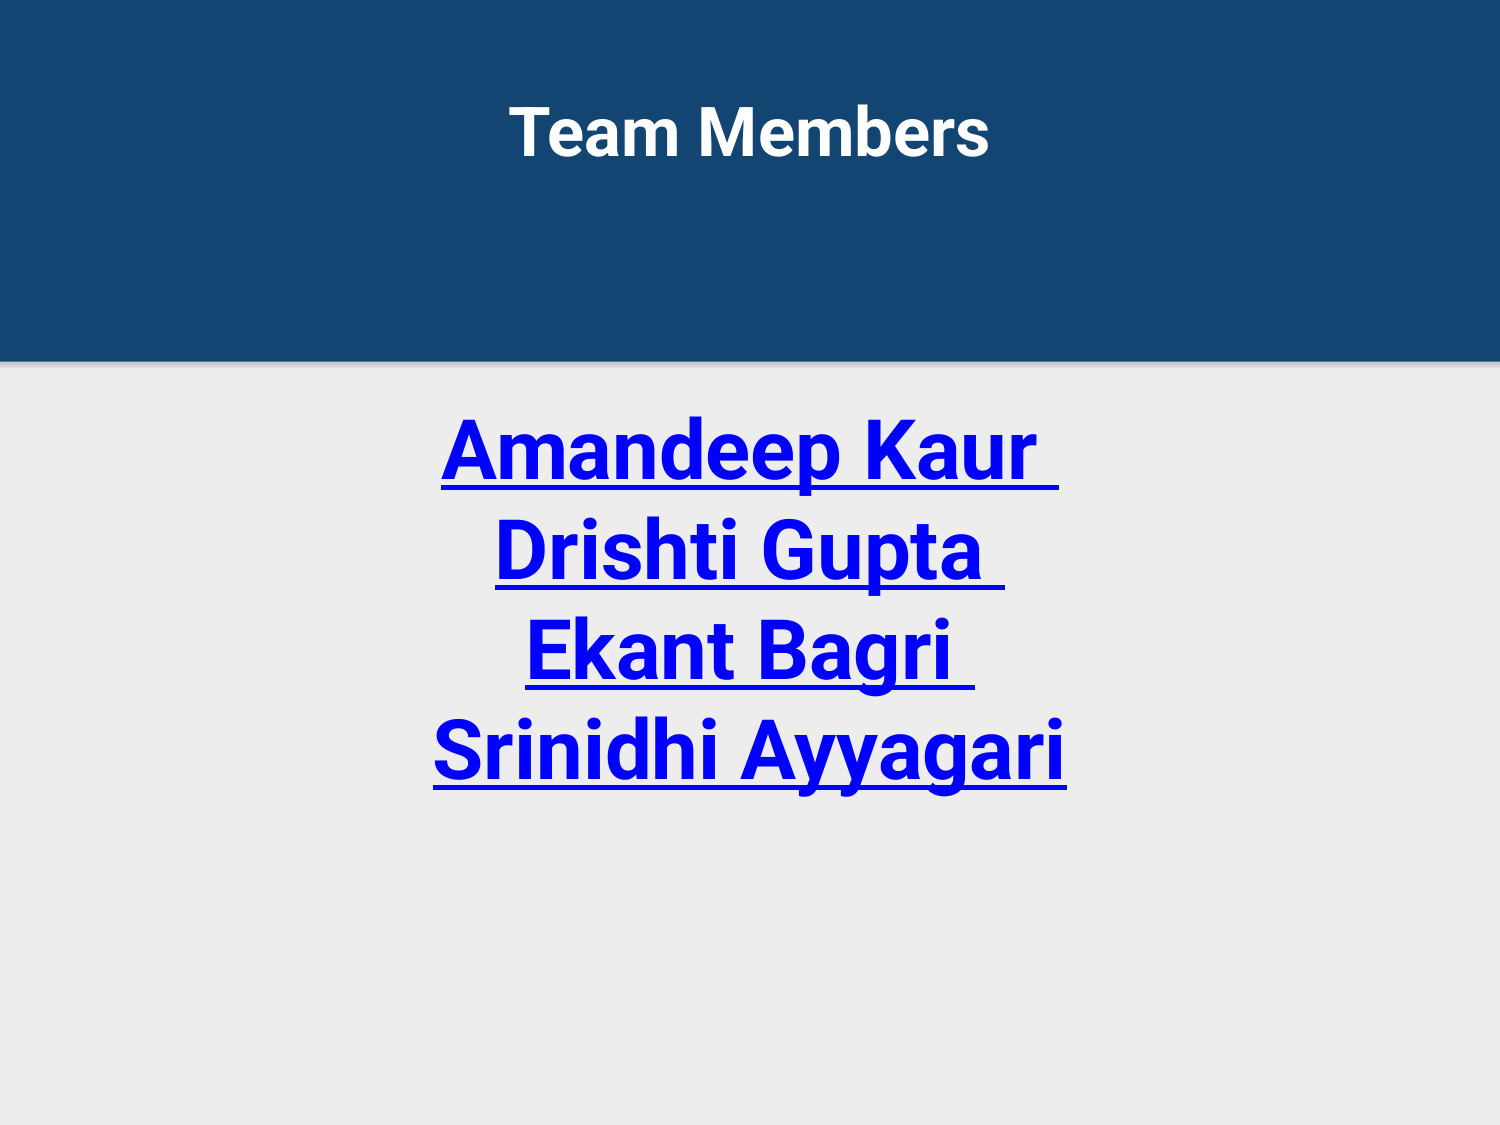

# Team Members
Amandeep Kaur
Drishti Gupta
Ekant Bagri
Srinidhi Ayyagari